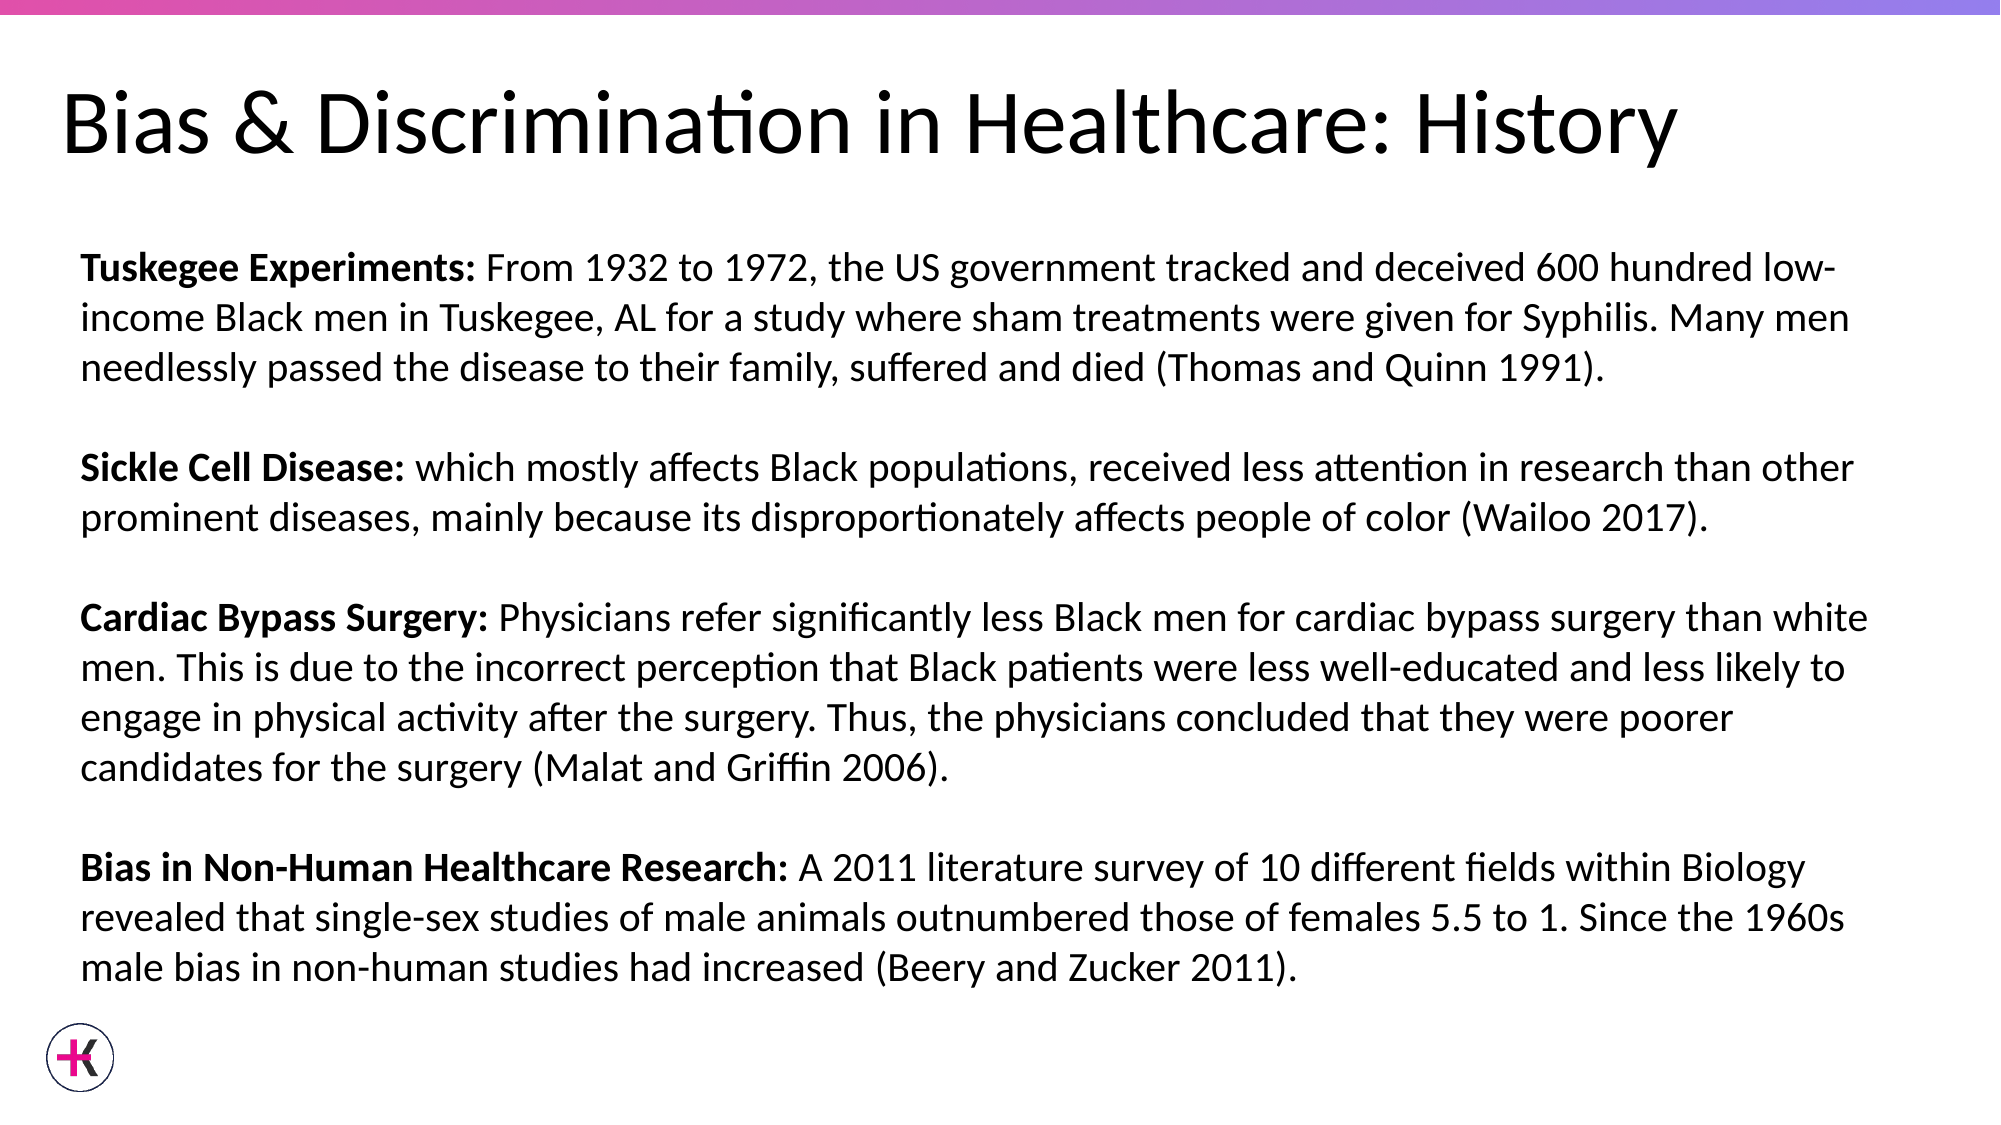

# Bias & Discrimination in Healthcare: History
Tuskegee Experiments: From 1932 to 1972, the US government tracked and deceived 600 hundred low-income Black men in Tuskegee, AL for a study where sham treatments were given for Syphilis. Many men needlessly passed the disease to their family, suffered and died (Thomas and Quinn 1991).

Sickle Cell Disease: which mostly affects Black populations, received less attention in research than other prominent diseases, mainly because its disproportionately affects people of color (Wailoo 2017).

Cardiac Bypass Surgery: Physicians refer significantly less Black men for cardiac bypass surgery than white men. This is due to the incorrect perception that Black patients were less well-educated and less likely to engage in physical activity after the surgery. Thus, the physicians concluded that they were poorer candidates for the surgery (Malat and Griffin 2006).

Bias in Non-Human Healthcare Research: A 2011 literature survey of 10 different fields within Biology revealed that single-sex studies of male animals outnumbered those of females 5.5 to 1. Since the 1960s male bias in non-human studies had increased (Beery and Zucker 2011).